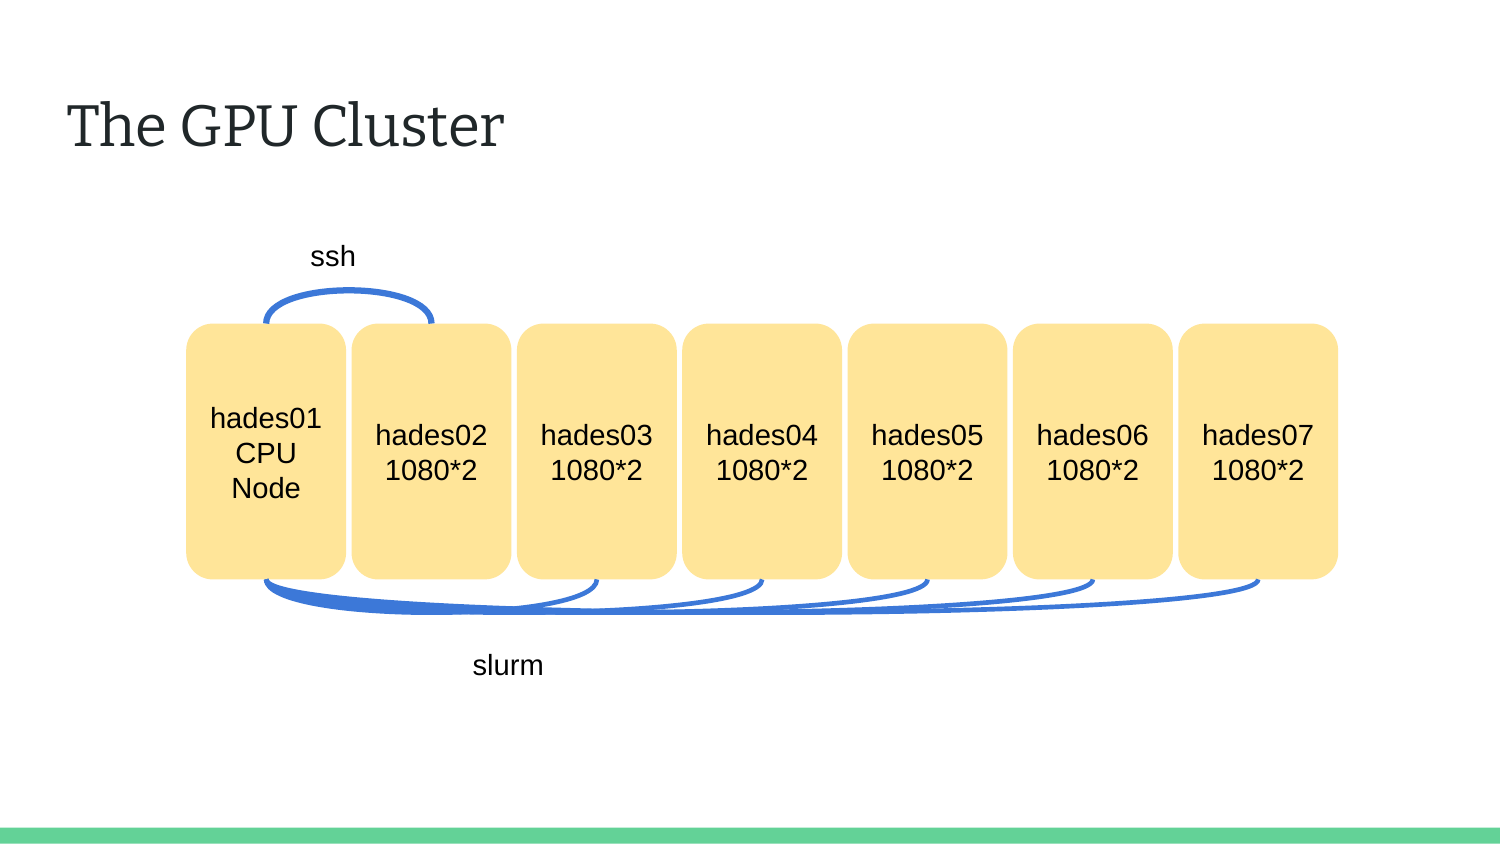

# The GPU Cluster
ssh
hades01
CPU
Node
hades02
1080*2
hades03
1080*2
hades04
1080*2
hades05
1080*2
hades06
1080*2
hades07
1080*2
slurm